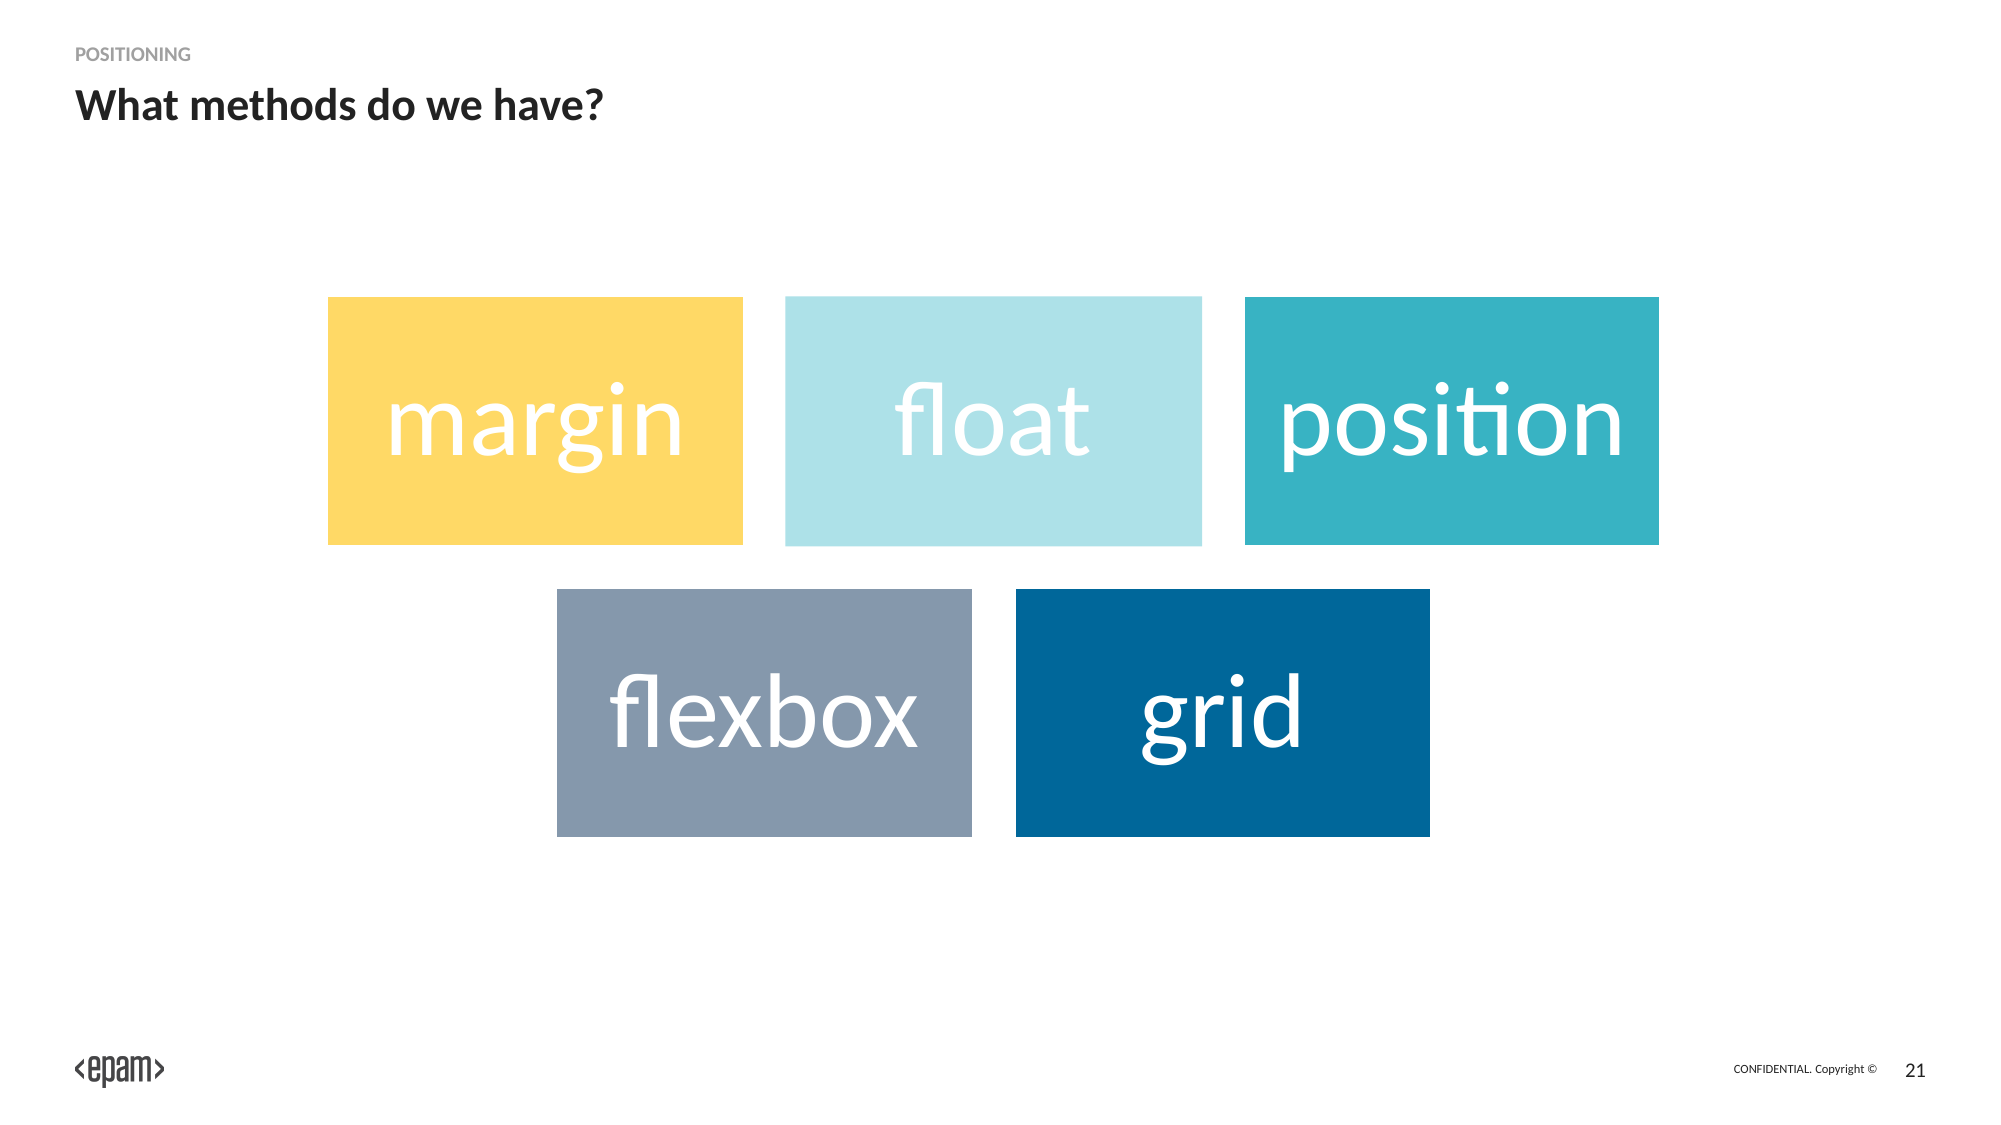

Positioning
# What methods do we have?
margin
float
position
flexbox
grid